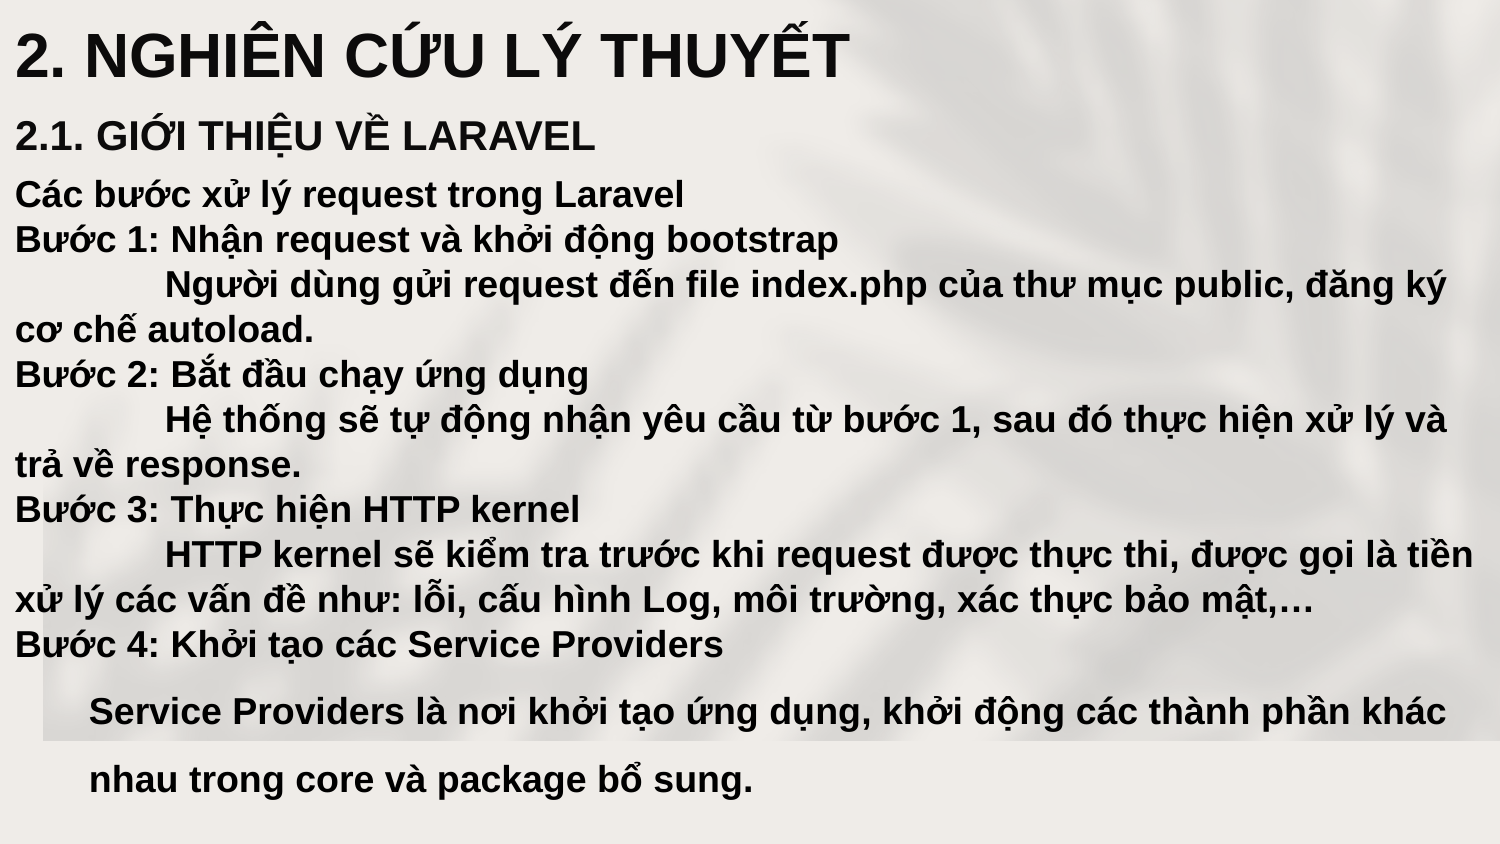

# 2. NGHIÊN CỨU LÝ THUYẾT
2.1. GIỚI THIỆU VỀ LARAVEL
Các bước xử lý request trong LaravelBước 1: Nhận request và khởi động bootstrap	Người dùng gửi request đến file index.php của thư mục public, đăng ký cơ chế autoload.Bước 2: Bắt đầu chạy ứng dụng	Hệ thống sẽ tự động nhận yêu cầu từ bước 1, sau đó thực hiện xử lý và trả về response.Bước 3: Thực hiện HTTP kernel	HTTP kernel sẽ kiểm tra trước khi request được thực thi, được gọi là tiền xử lý các vấn đề như: lỗi, cấu hình Log, môi trường, xác thực bảo mật,…Bước 4: Khởi tạo các Service Providers	Service Providers là nơi khởi tạo ứng dụng, khởi động các thành phần khác nhau trong core và package bổ sung.